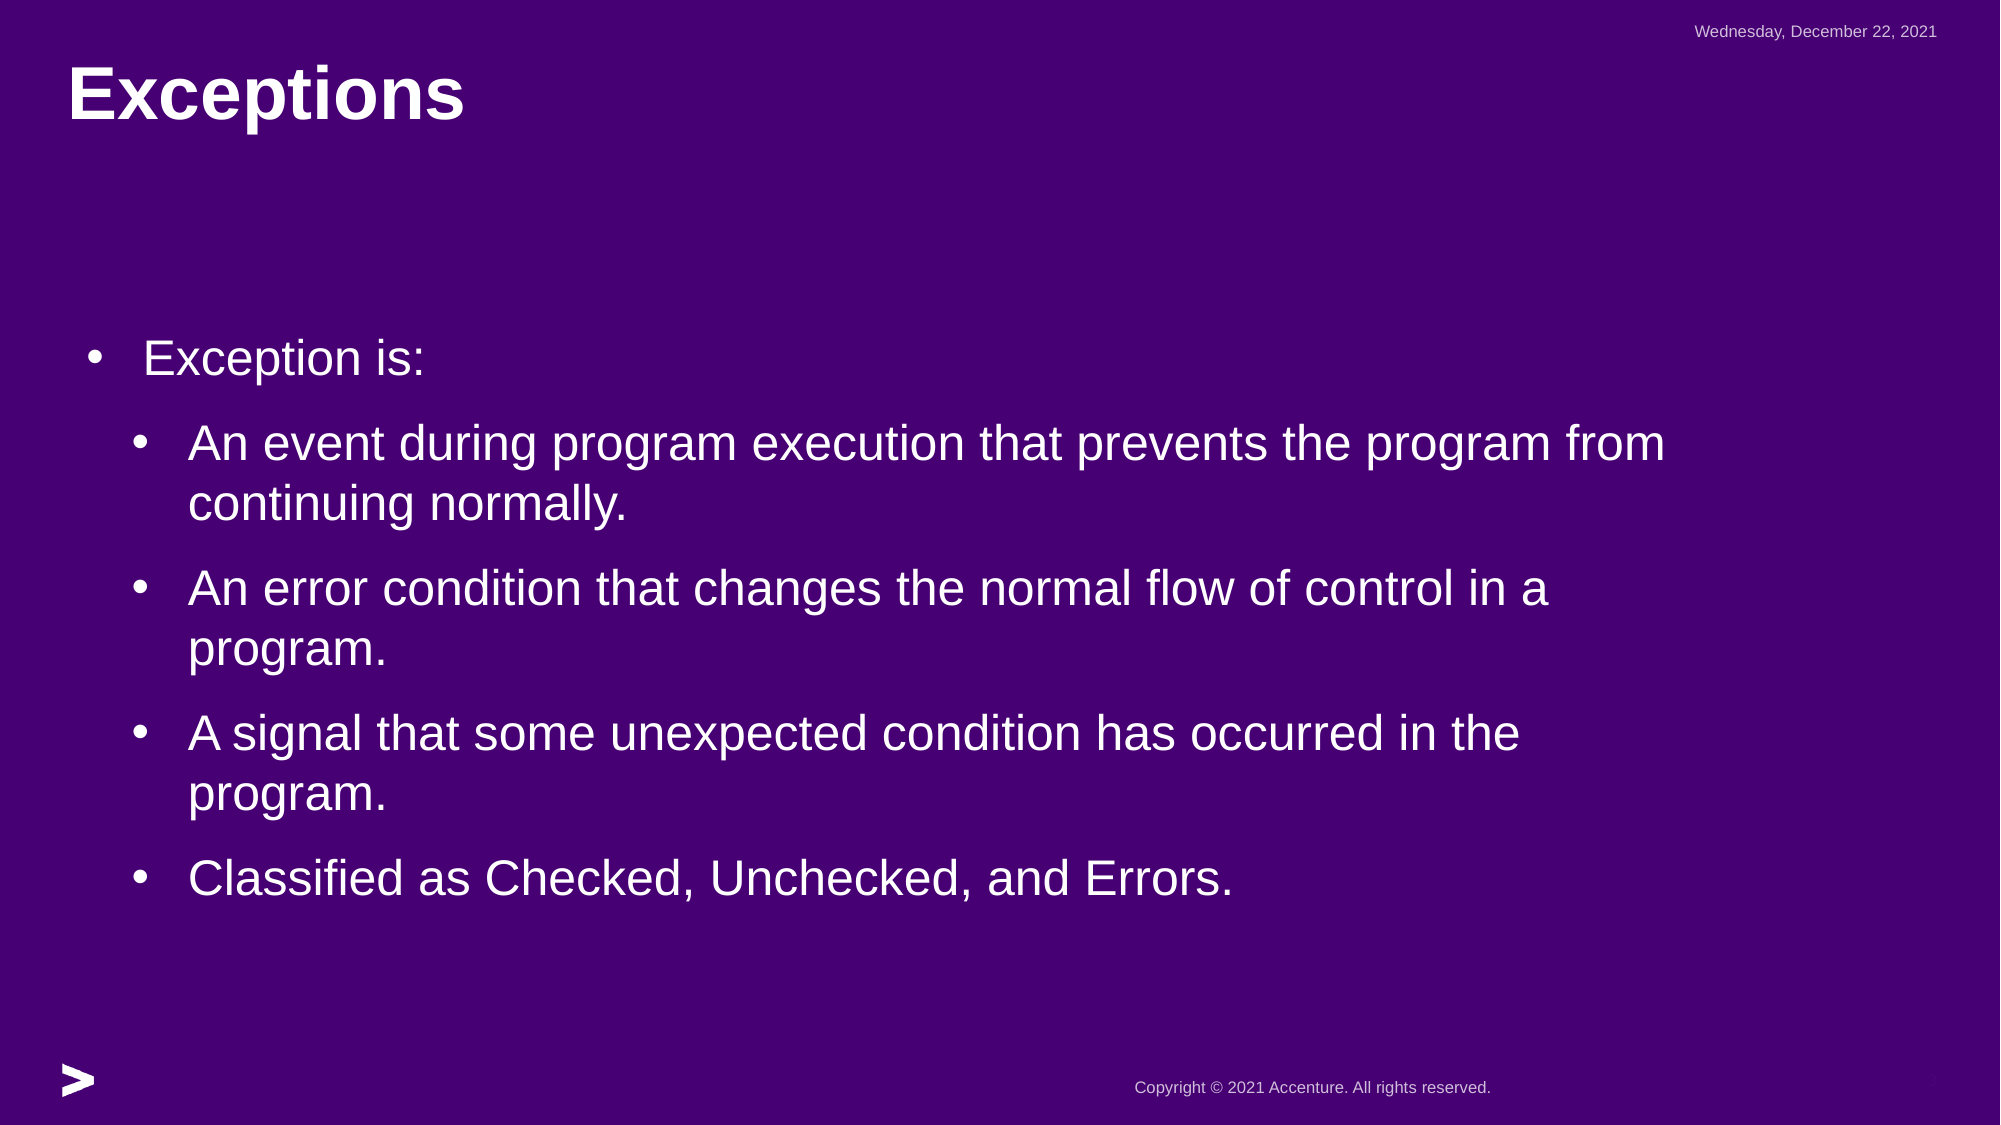

Wednesday, December 22, 2021
Exceptions
Exception is:
An event during program execution that prevents the program from continuing normally.
An error condition that changes the normal flow of control in a program.
A signal that some unexpected condition has occurred in the program.
Classified as Checked, Unchecked, and Errors.

3
3